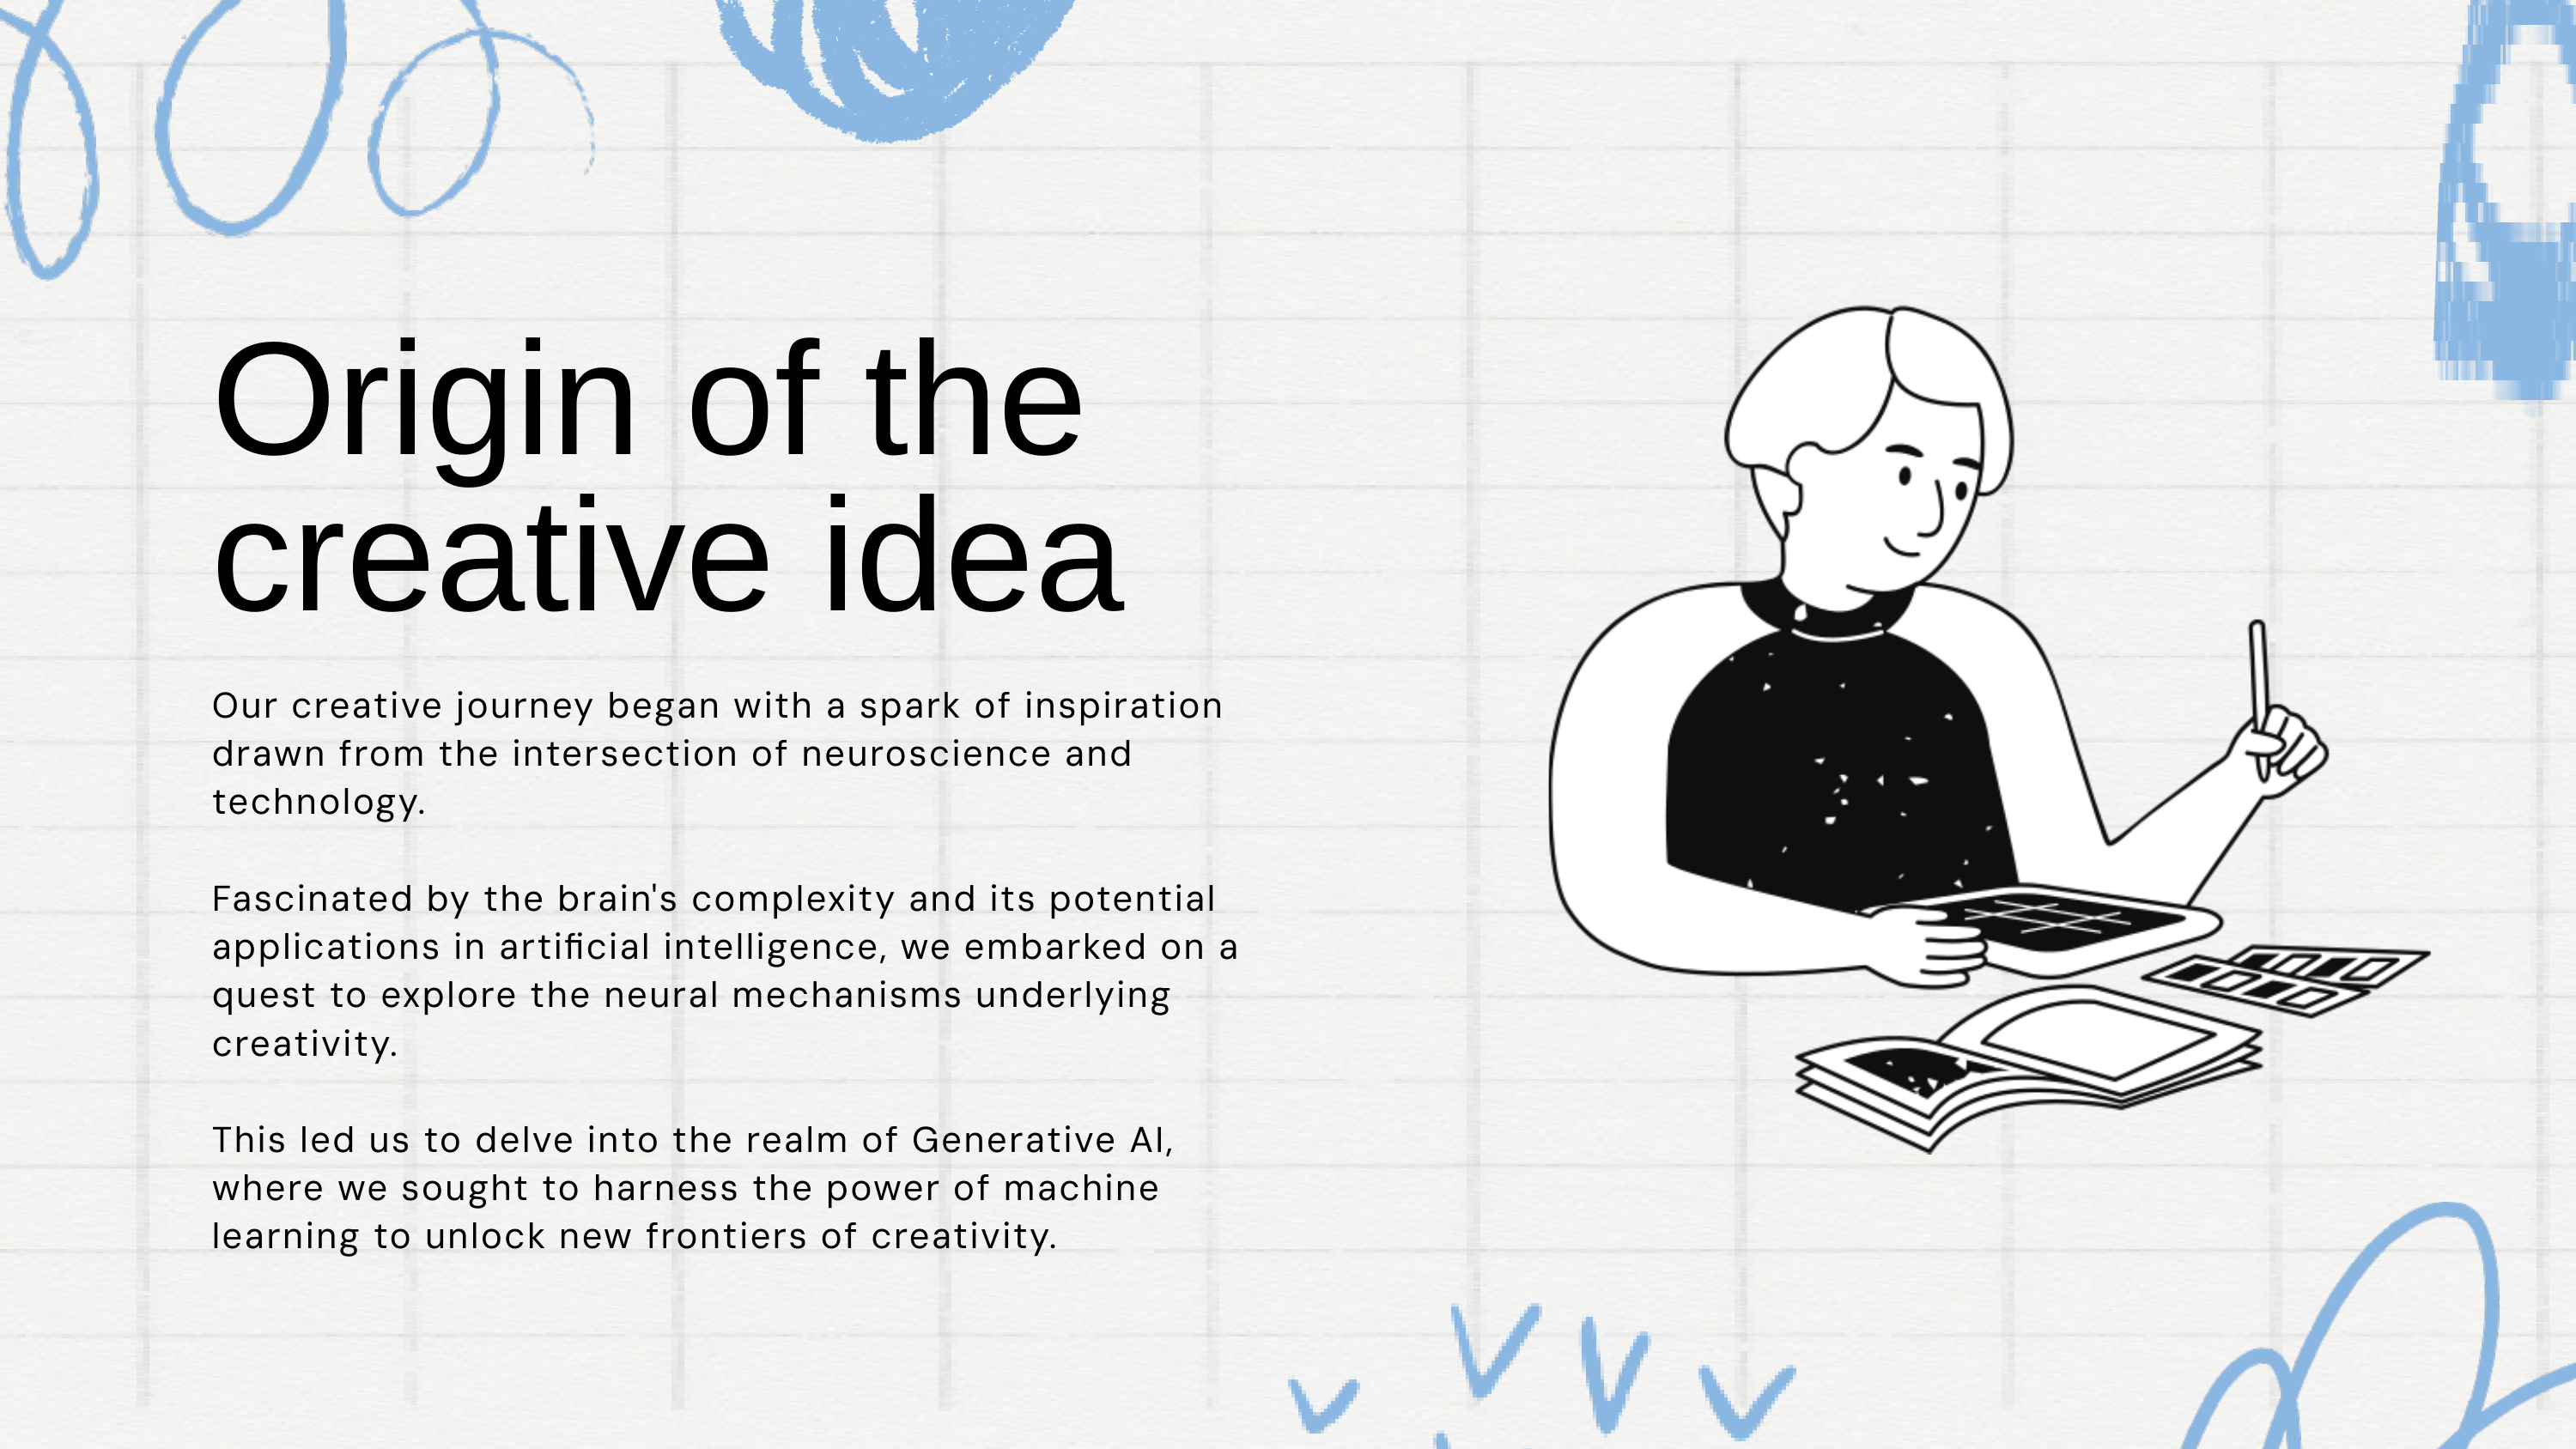

Origin of the creative idea
Our creative journey began with a spark of inspiration drawn from the intersection of neuroscience and technology.

Fascinated by the brain's complexity and its potential applications in artificial intelligence, we embarked on a quest to explore the neural mechanisms underlying creativity.

This led us to delve into the realm of Generative AI, where we sought to harness the power of machine learning to unlock new frontiers of creativity.